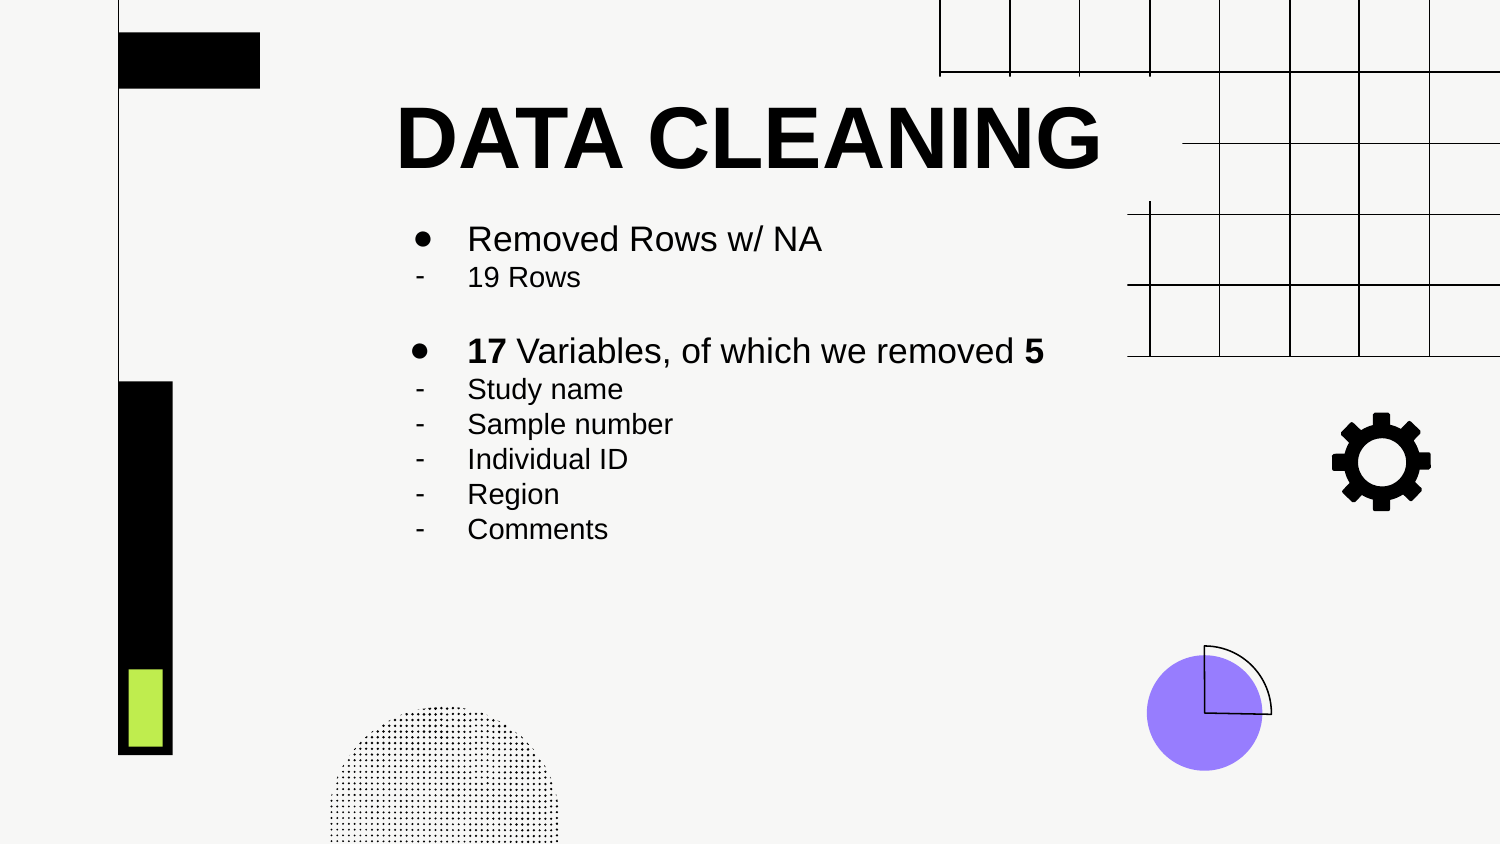

# DATA CLEANING
Removed Rows w/ NA
19 Rows

17 Variables, of which we removed 5
Study name
Sample number
Individual ID
Region
Comments